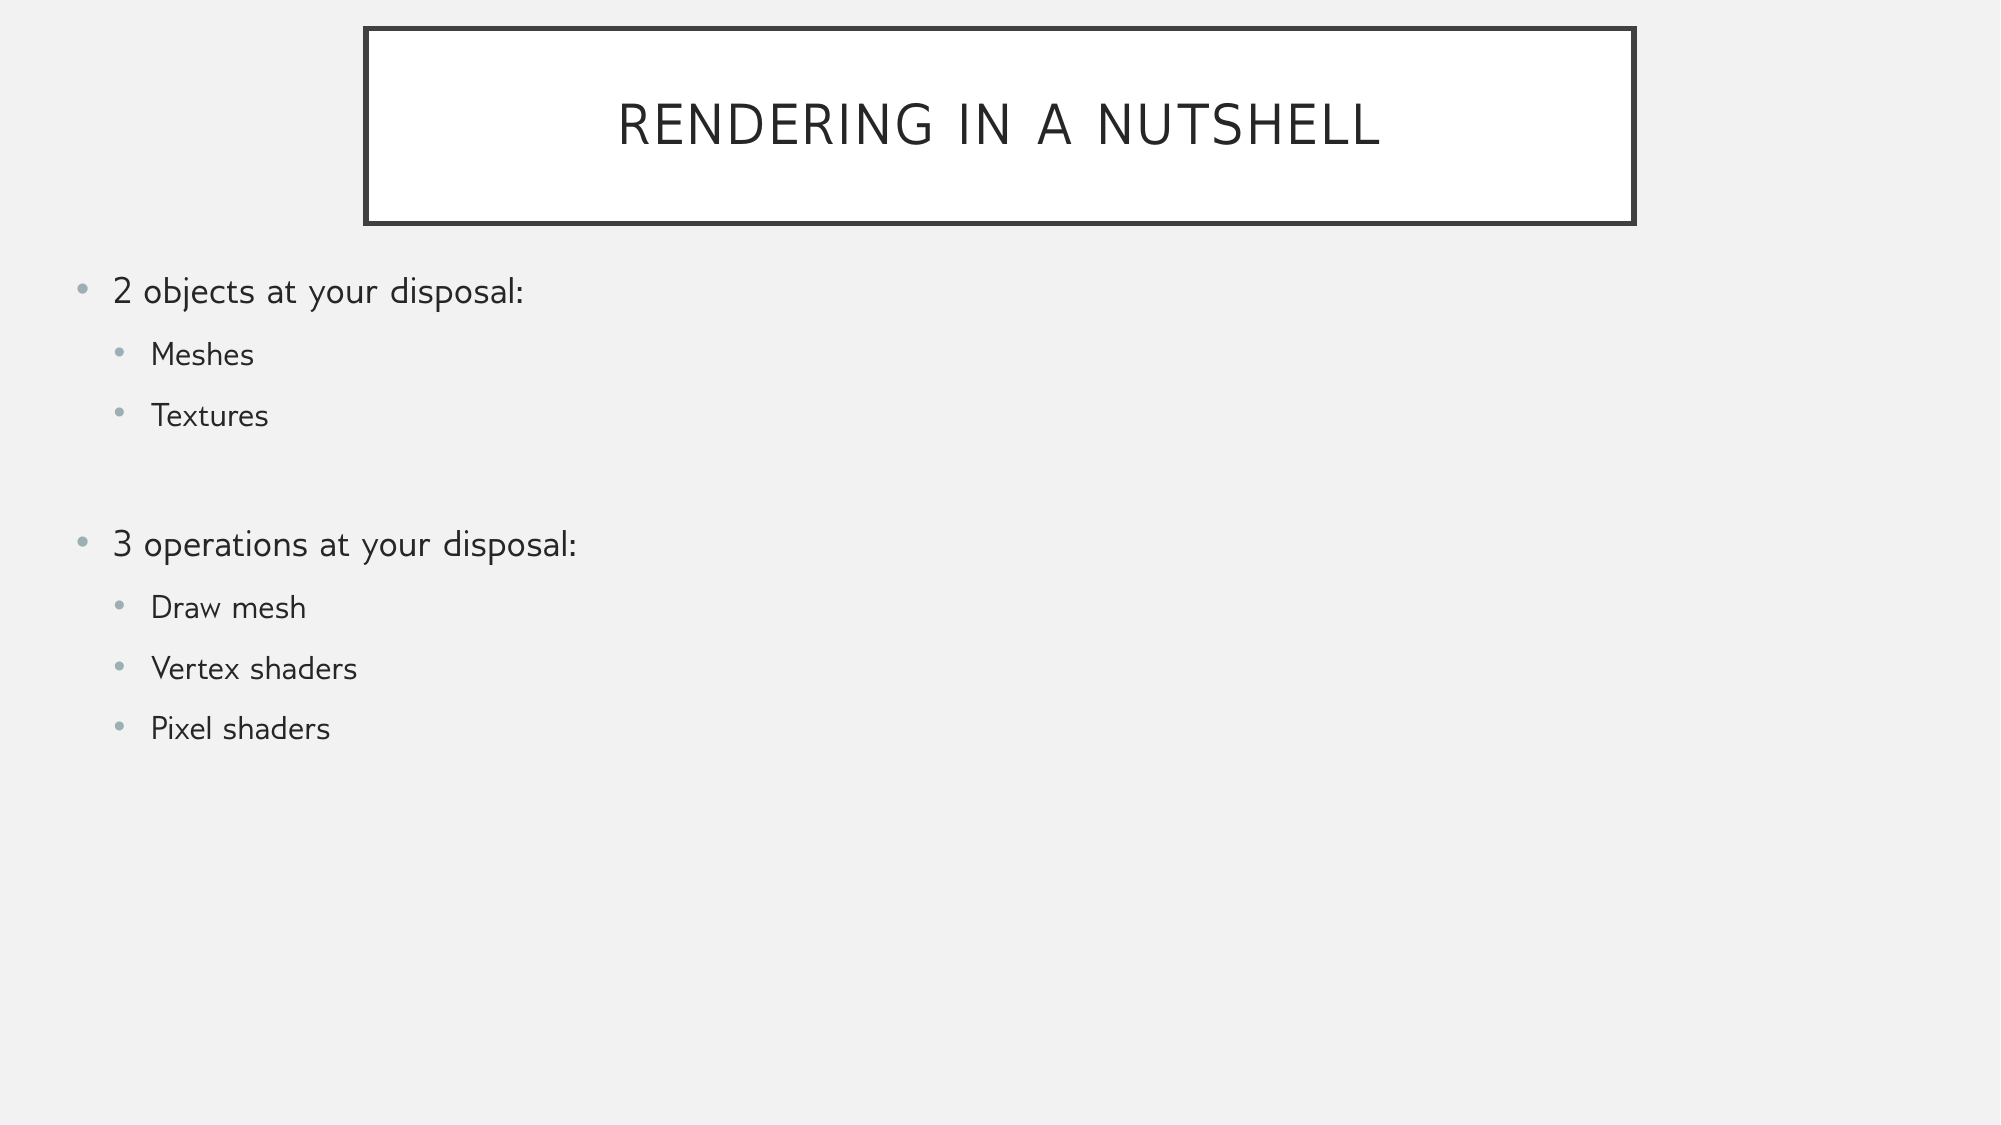

# Rendering in a nutshell
2 objects at your disposal:
Meshes
Textures

3 operations at your disposal:
Draw mesh
Vertex shaders
Pixel shaders